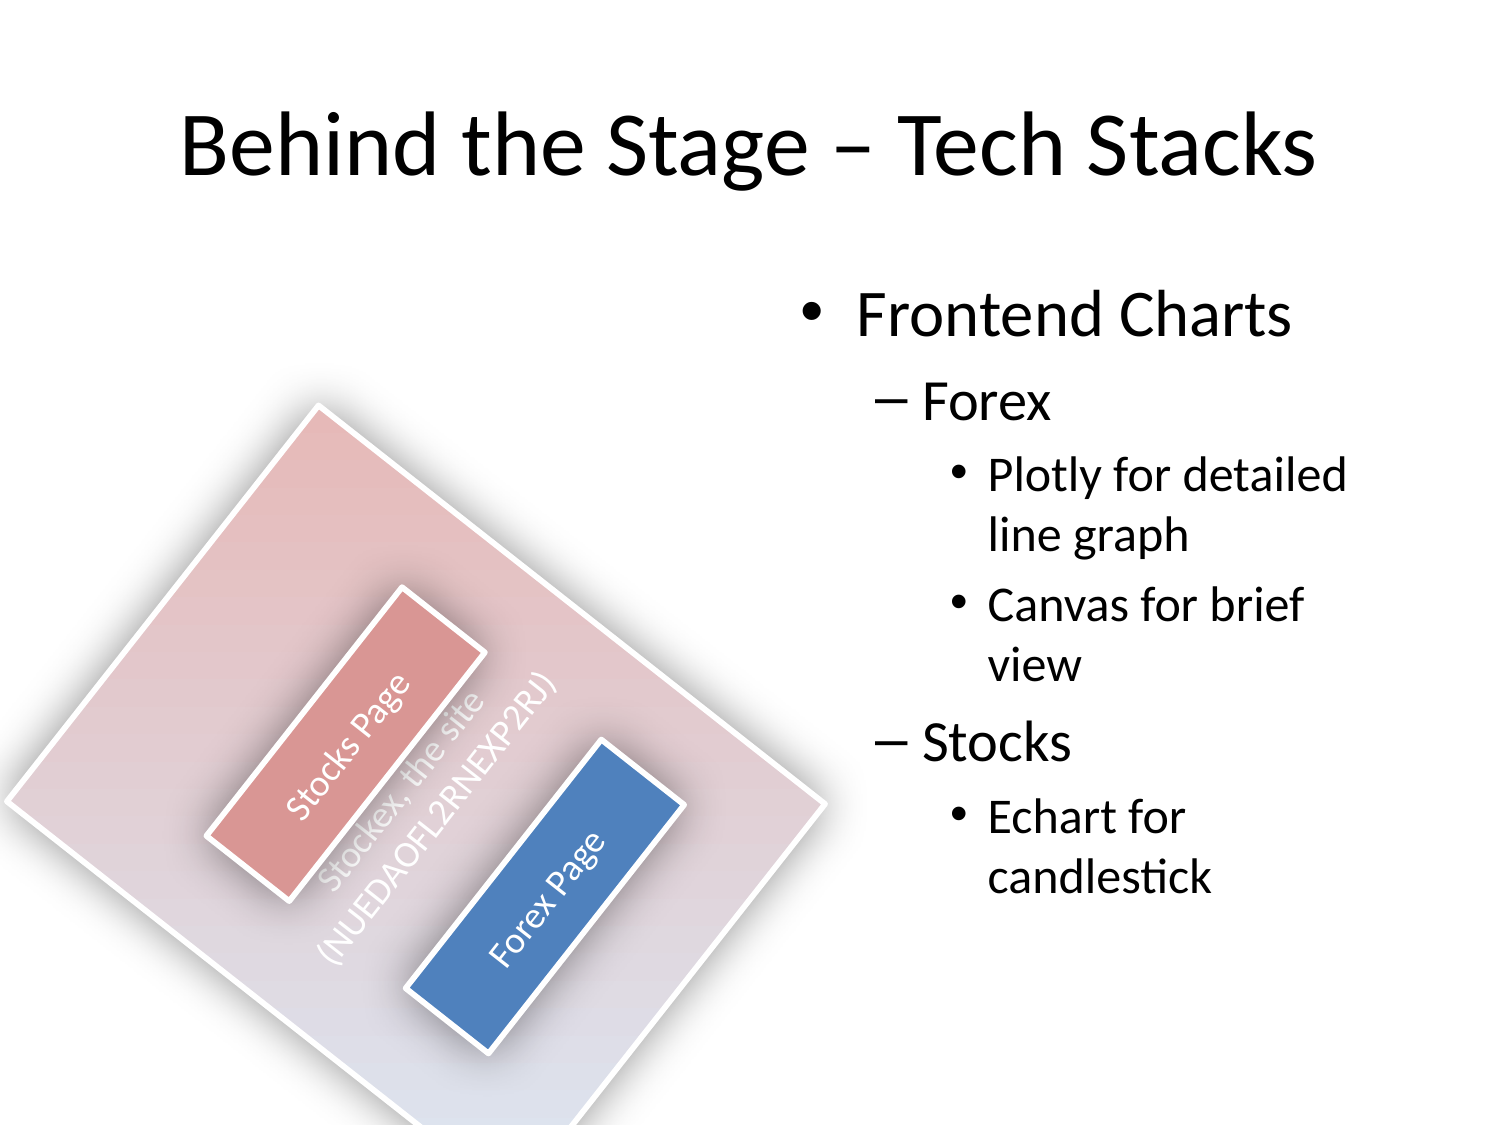

# Behind the Stage – Tech Stacks
Frontend Charts
Forex
Plotly for detailed line graph
Canvas for brief view
Stocks
Echart for candlestick

Stockex, the site
(NUEDAOFL2RNEXP2RJ)
Stocks Page
Forex Page